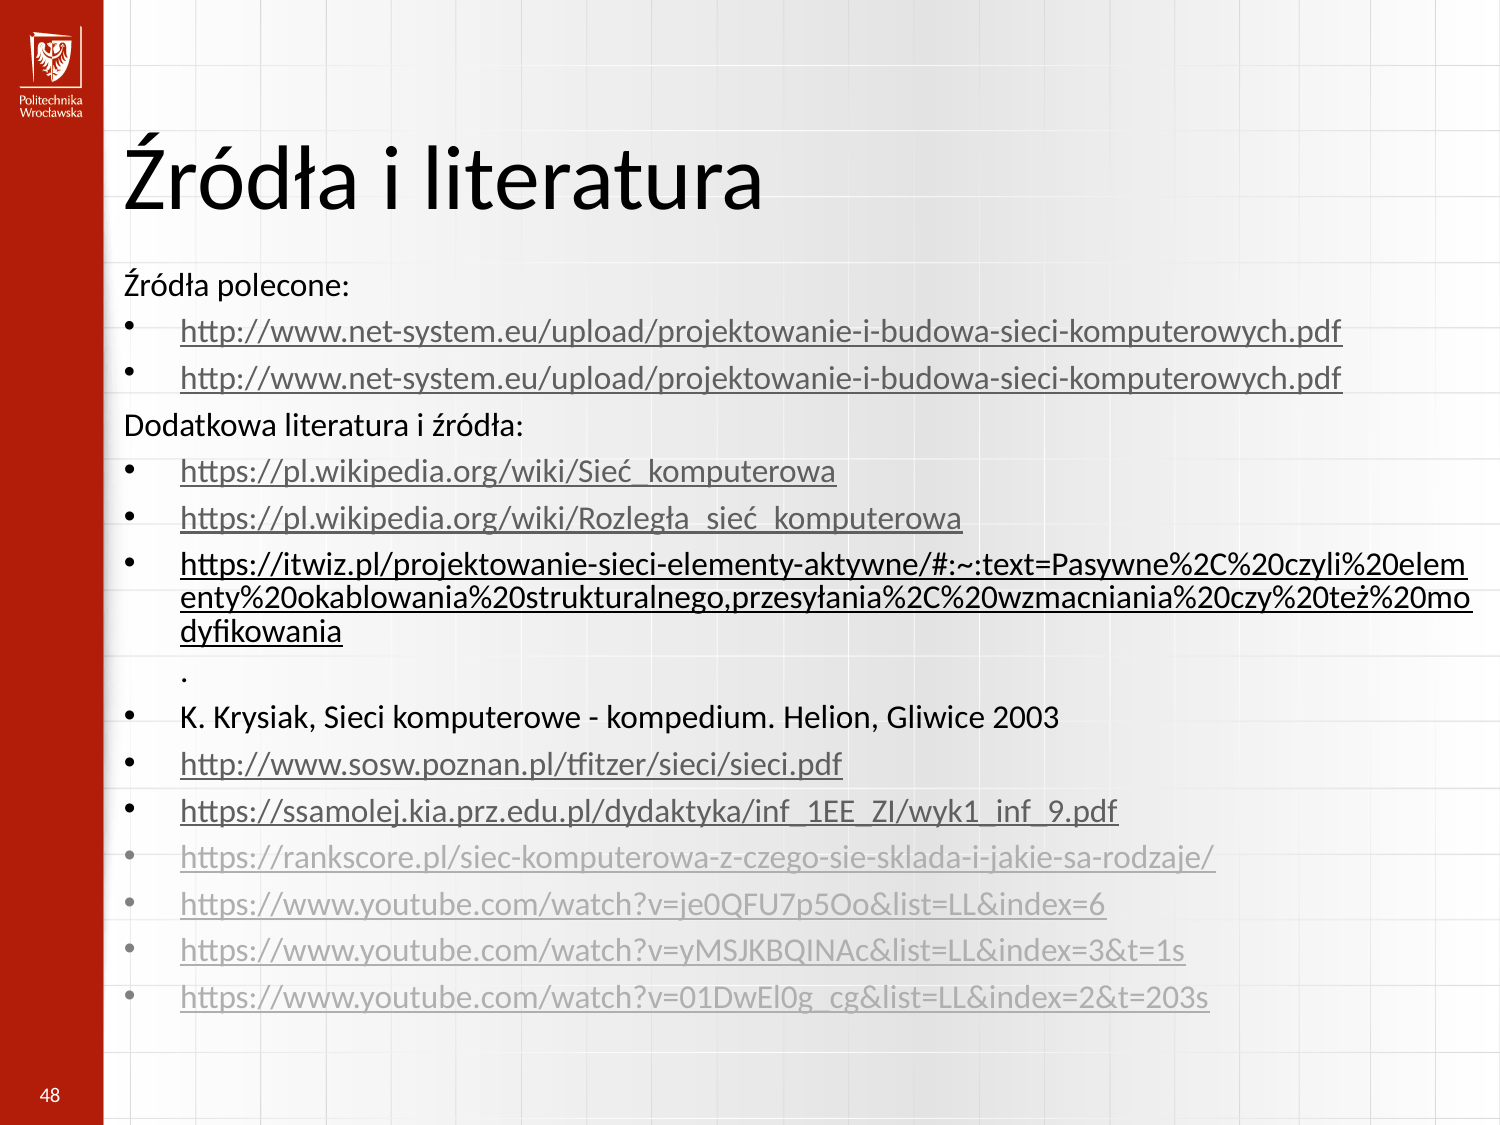

Źródła i literatura
Źródła polecone:
http://www.net-system.eu/upload/projektowanie-i-budowa-sieci-komputerowych.pdf
http://www.net-system.eu/upload/projektowanie-i-budowa-sieci-komputerowych.pdf
Dodatkowa literatura i źródła:
https://pl.wikipedia.org/wiki/Sieć_komputerowa
https://pl.wikipedia.org/wiki/Rozległa_sieć_komputerowa
https://itwiz.pl/projektowanie-sieci-elementy-aktywne/#:~:text=Pasywne%2C%20czyli%20elementy%20okablowania%20strukturalnego,przesyłania%2C%20wzmacniania%20czy%20też%20modyfikowania.
K. Krysiak, Sieci komputerowe - kompedium. Helion, Gliwice 2003
http://www.sosw.poznan.pl/tfitzer/sieci/sieci.pdf
https://ssamolej.kia.prz.edu.pl/dydaktyka/inf_1EE_ZI/wyk1_inf_9.pdf
https://rankscore.pl/siec-komputerowa-z-czego-sie-sklada-i-jakie-sa-rodzaje/
https://www.youtube.com/watch?v=je0QFU7p5Oo&list=LL&index=6
https://www.youtube.com/watch?v=yMSJKBQINAc&list=LL&index=3&t=1s
https://www.youtube.com/watch?v=01DwEl0g_cg&list=LL&index=2&t=203s